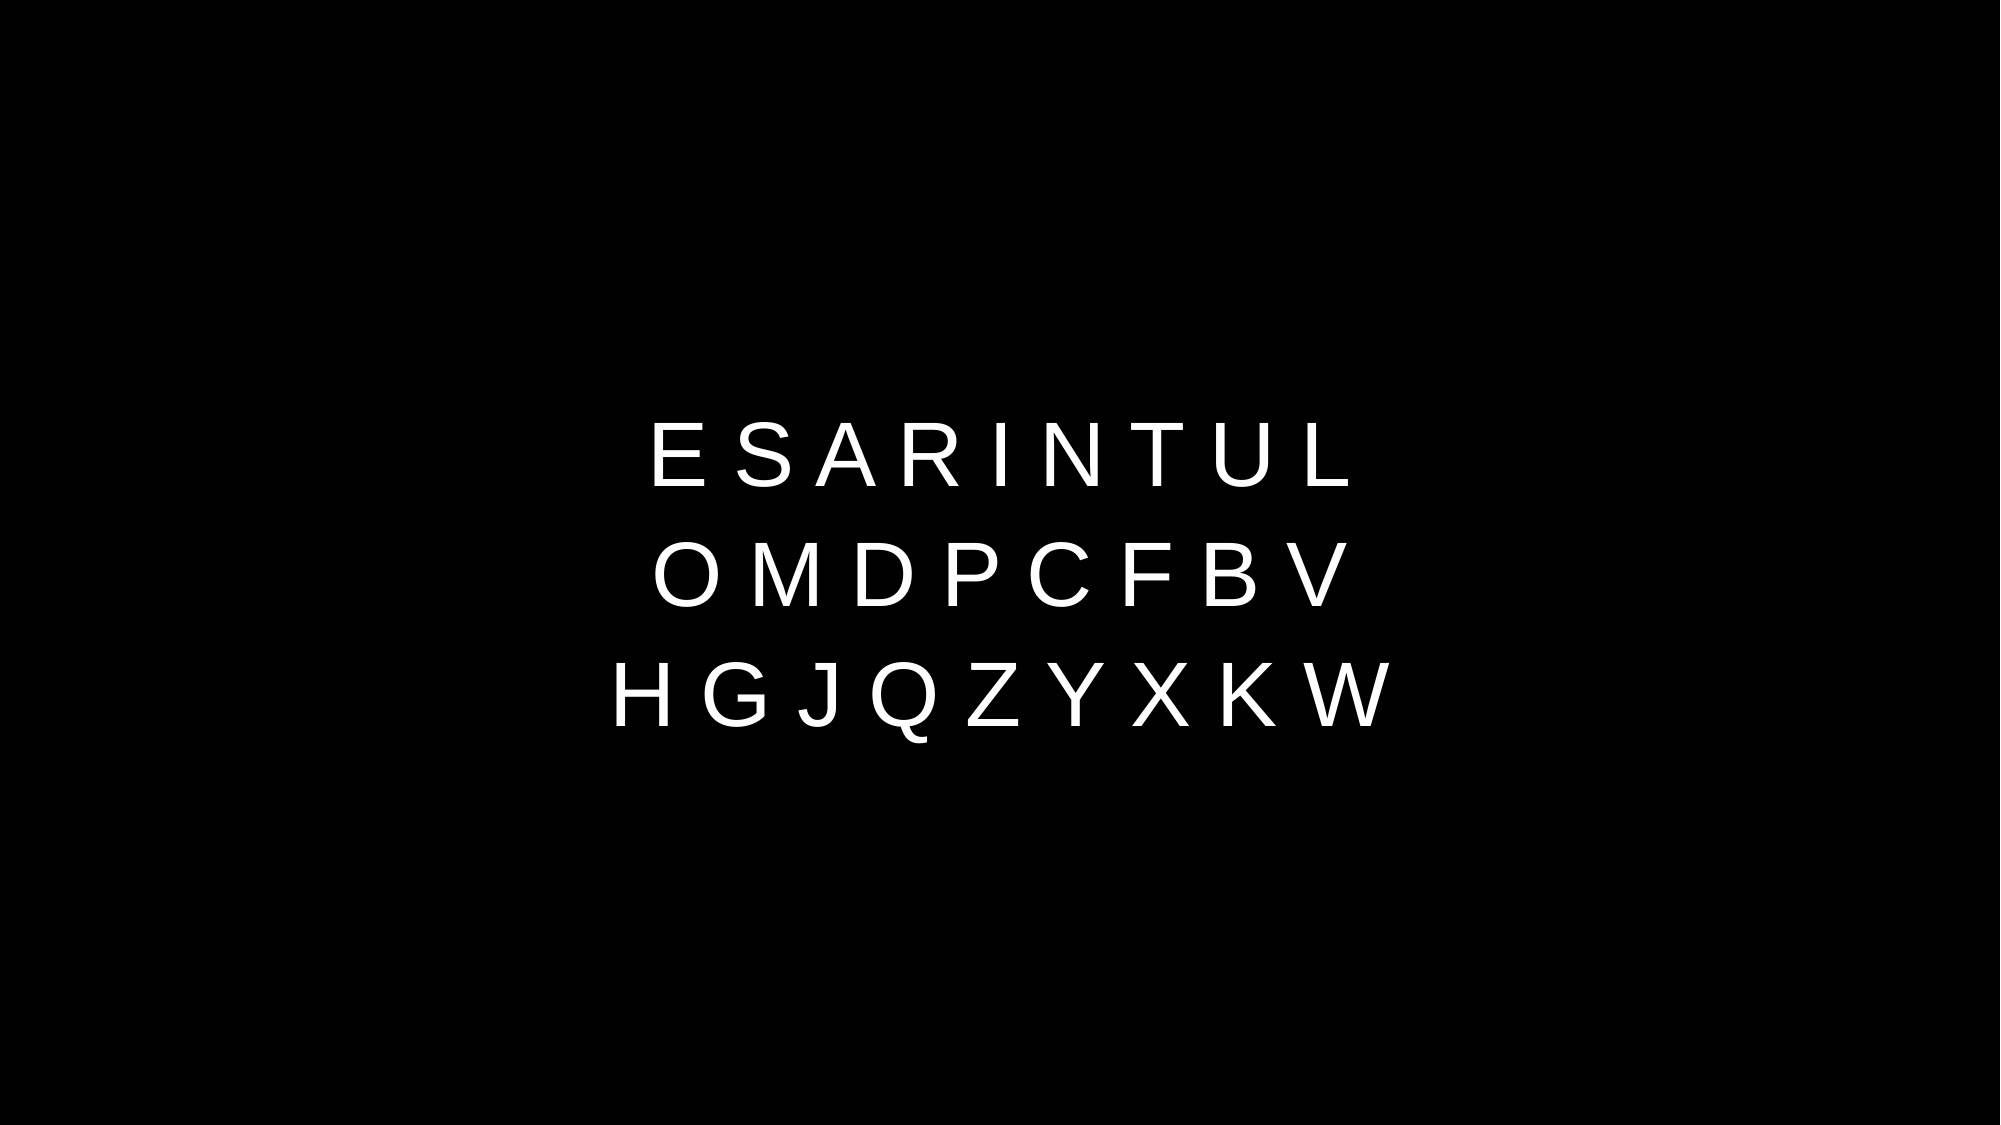

E S A R I N T U L
O M D P C F B V
H G J Q Z Y X K W